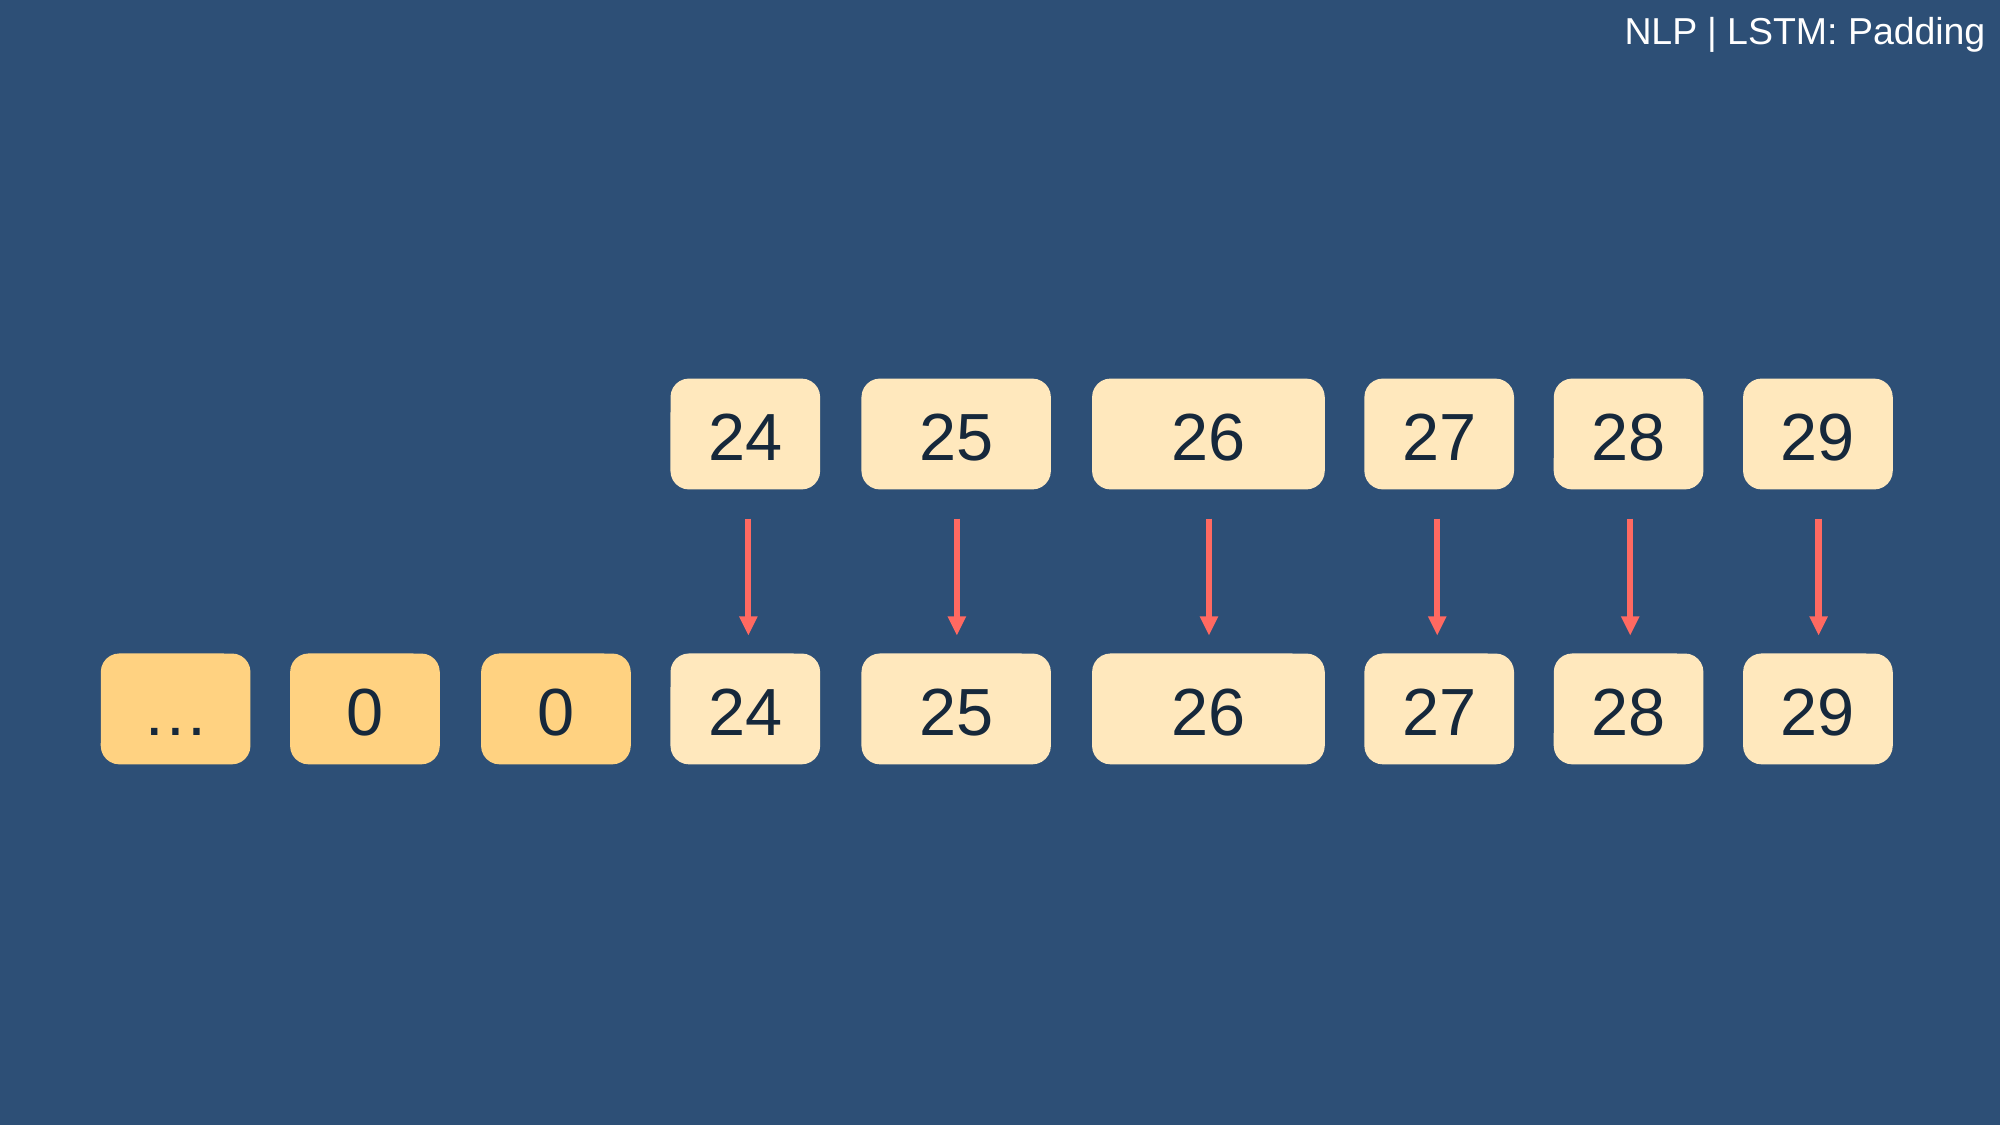

NLP | LSTM: Padding
24
25
26
27
28
29
…
0
0
24
25
26
27
28
29